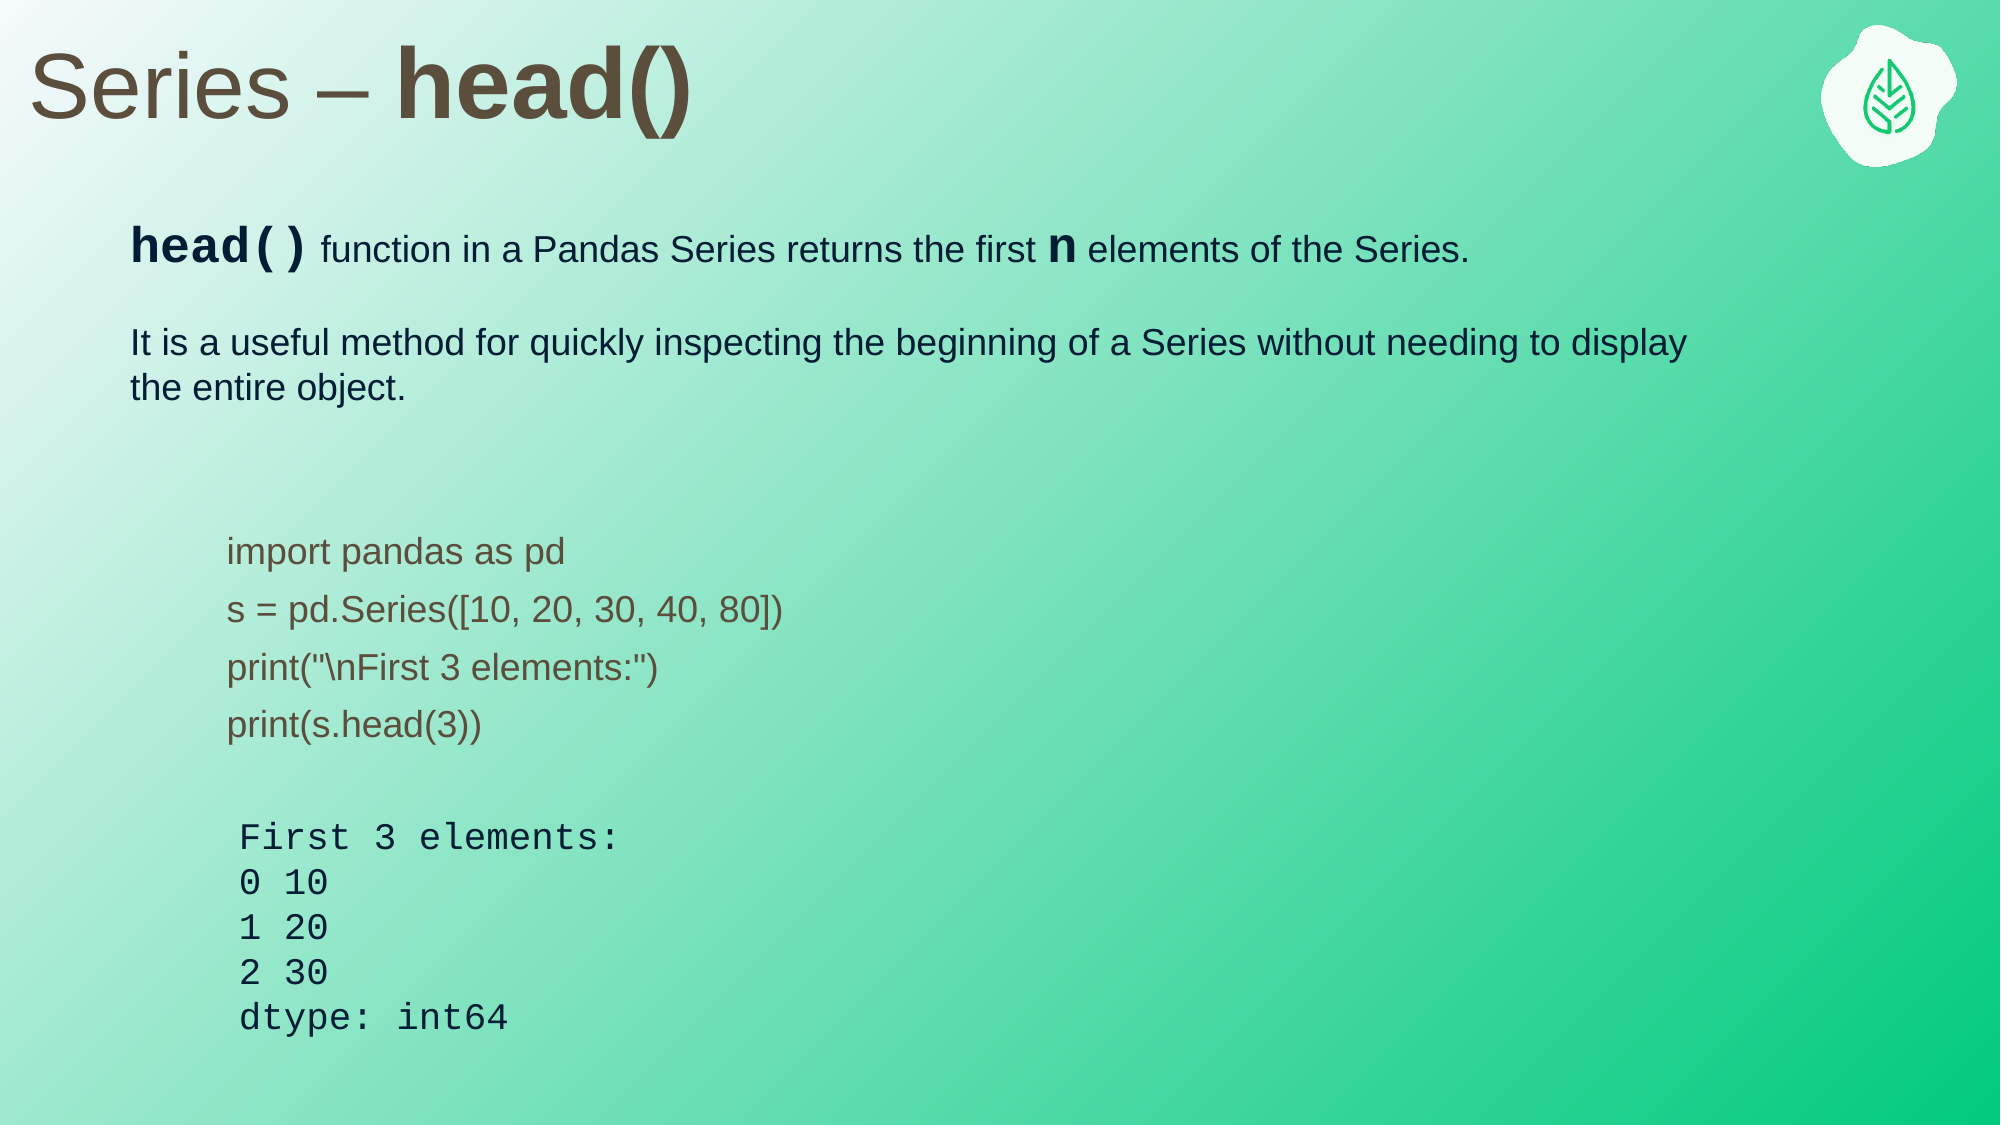

Series – head()

head() function in a Pandas Series returns the first n elements of the Series.

It is a useful method for quickly inspecting the beginning of a Series without needing to display the entire object.
import pandas as pd
s = pd.Series([10, 20, 30, 40, 80])
print("\nFirst 3 elements:")
print(s.head(3))
First 3 elements:
0 10
1 20
2 30
dtype: int64